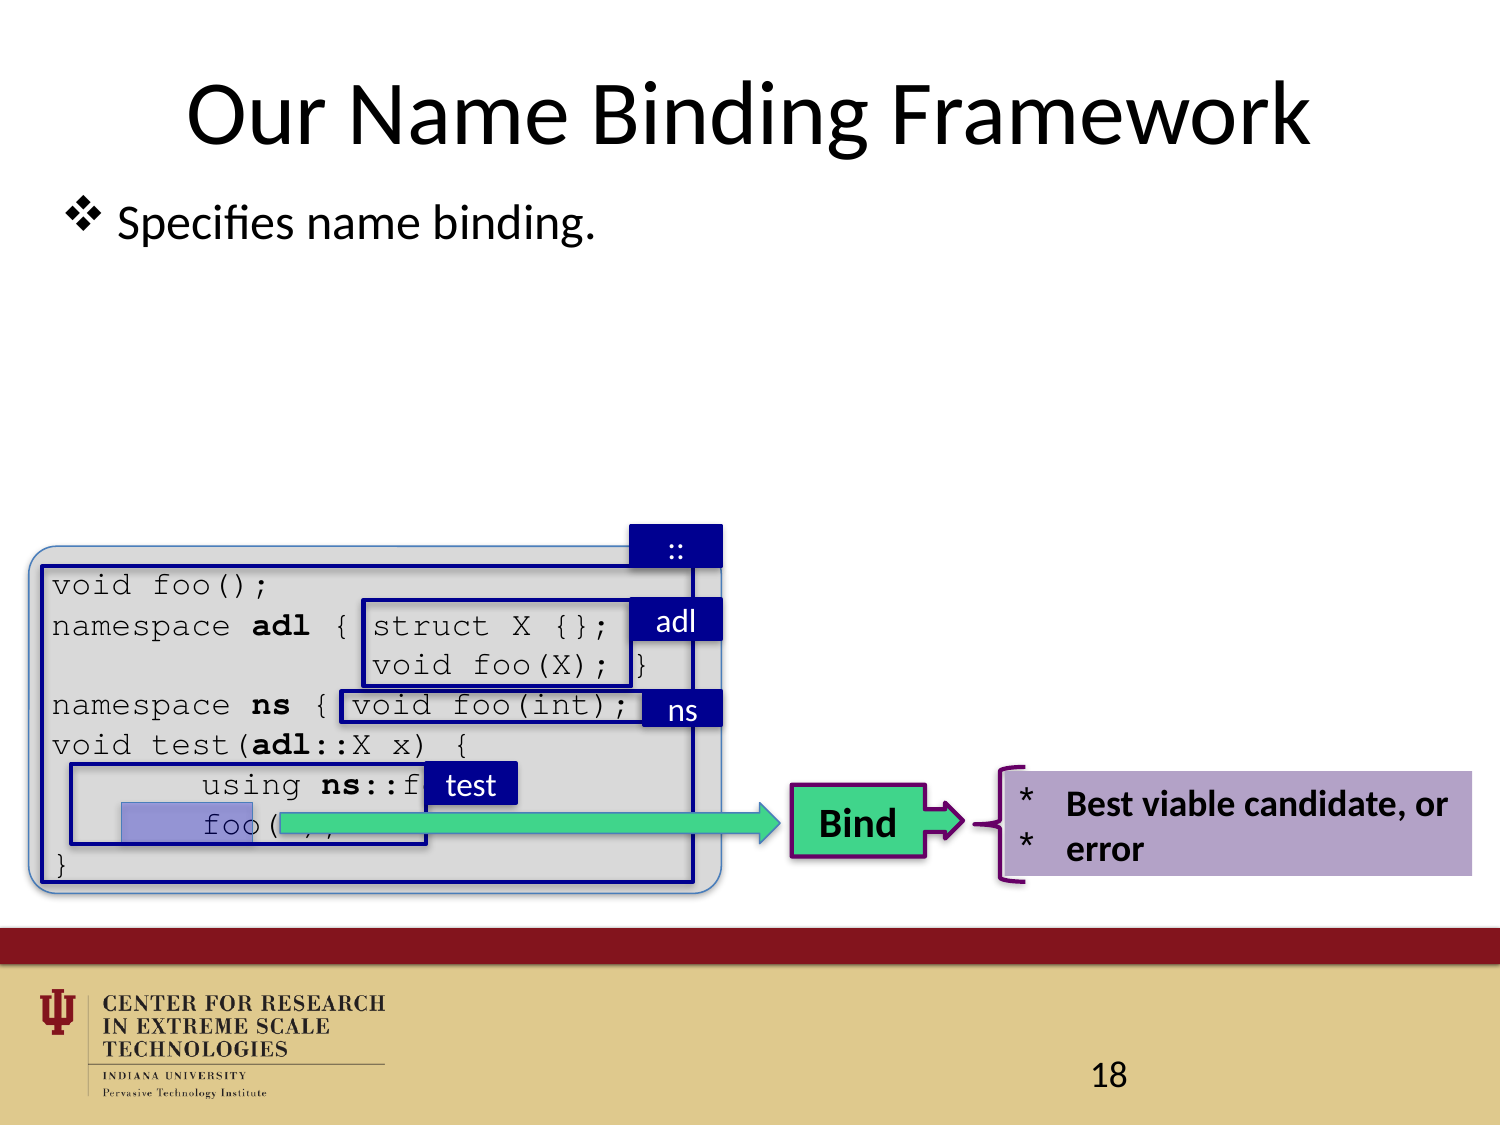

# Our Name Binding Framework
Specifies name binding.
::
void foo();
namespace adl { struct X {};
                void foo(X); }
namespace ns { void foo(int); }
void test(adl::X x) {
	using ns::foo;
	foo(x);
}

adl

ns

test

Best viable candidate, or
error
Bind

18